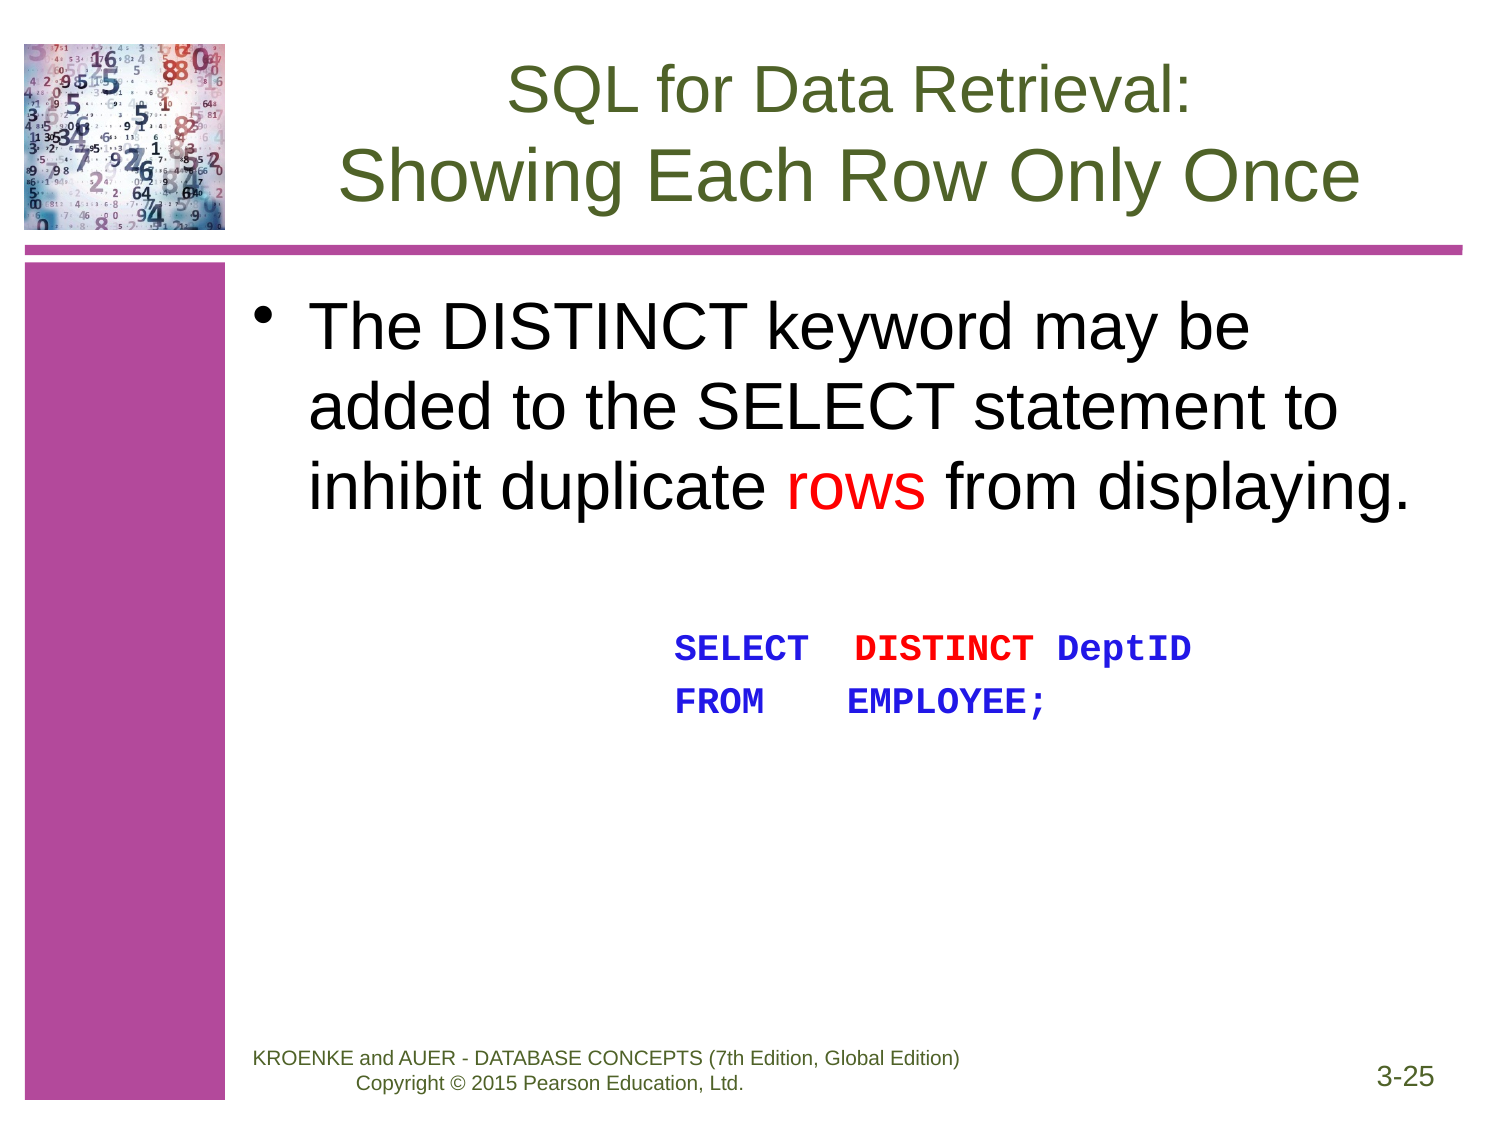

# SQL for Data Retrieval: Showing Each Row Only Once
The DISTINCT keyword may be added to the SELECT statement to inhibit duplicate rows from displaying.

			SELECT  DISTINCT DeptID
			FROM	 EMPLOYEE;
KROENKE and AUER - DATABASE CONCEPTS (7th Edition, Global Edition)                                      Copyright © 2015 Pearson Education, Ltd.
3-25